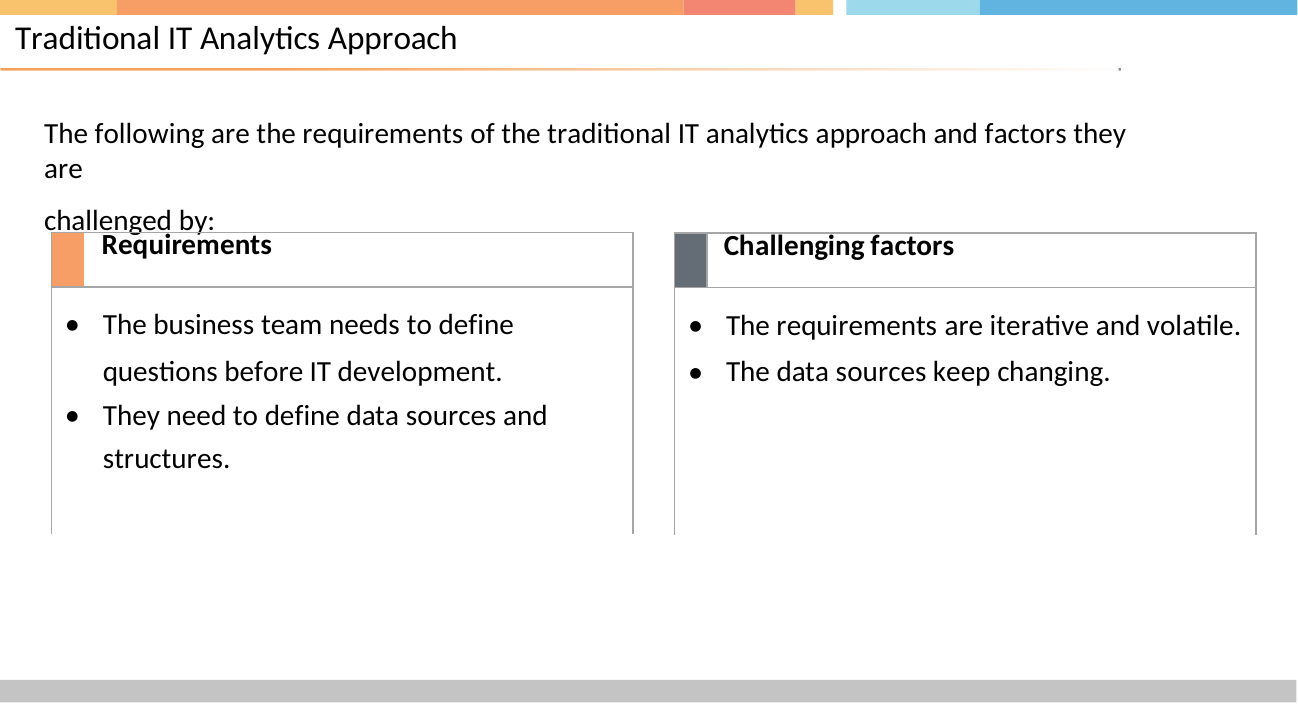

# Traditional IT Analytics Approach

The following are the requirements of the traditional IT analytics approach and factors they are
challenged by:
|  | Requirements |
| --- | --- |
| The business team needs to define questions before IT development. They need to define data sources and structures. |  |
|  | Challenging factors |
| --- | --- |
| The requirements are iterative and volatile. The data sources keep changing. |  |